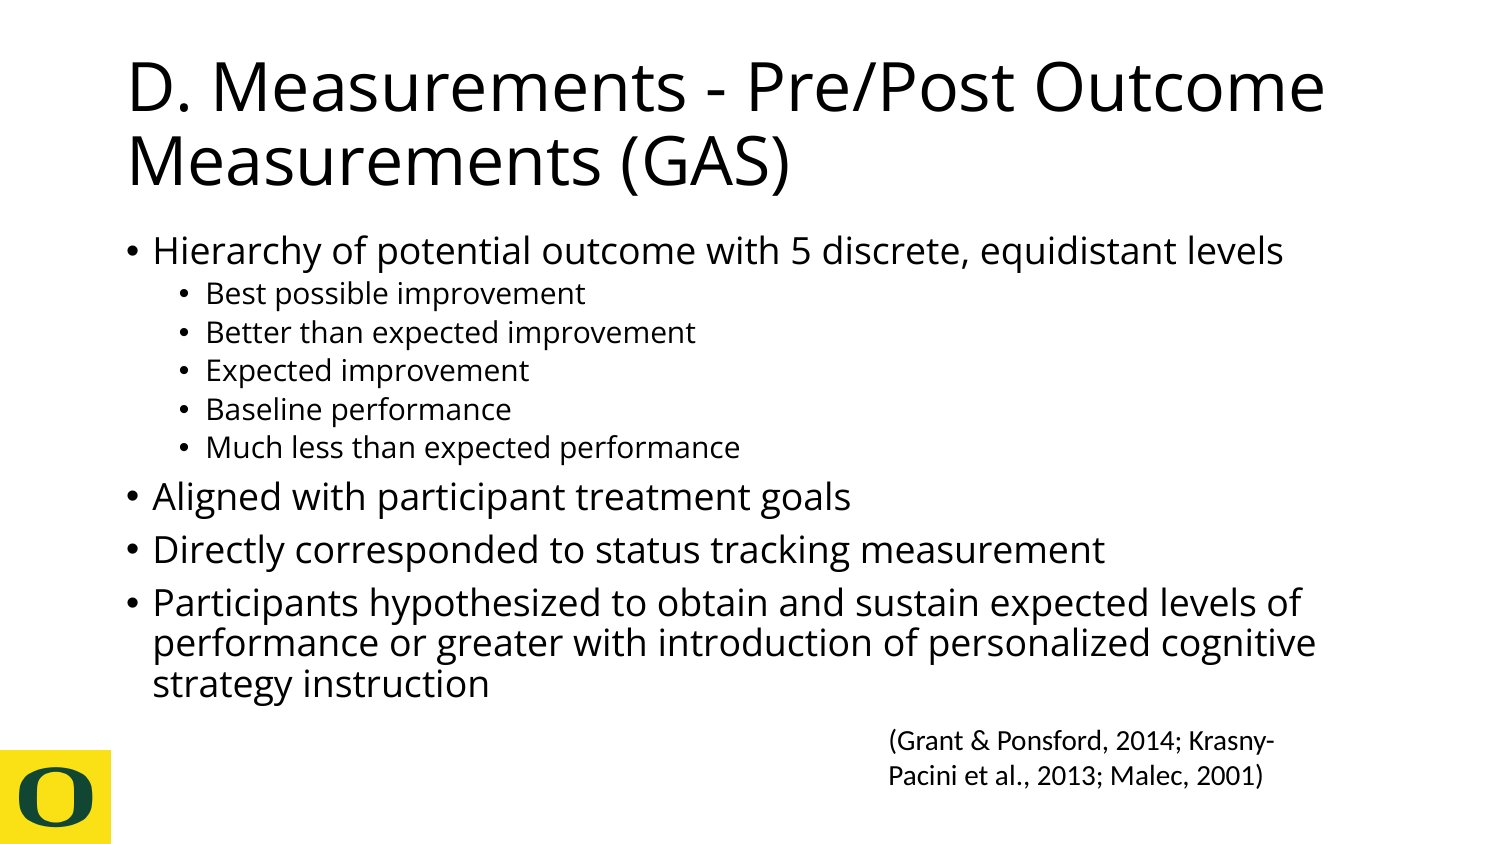

# D. Measurements - Pre/Post Outcome Measurements (GAS)
Hierarchy of potential outcome with 5 discrete, equidistant levels
Best possible improvement
Better than expected improvement
Expected improvement
Baseline performance
Much less than expected performance
Aligned with participant treatment goals
Directly corresponded to status tracking measurement
Participants hypothesized to obtain and sustain expected levels of performance or greater with introduction of personalized cognitive strategy instruction

(Grant & Ponsford, 2014; Krasny-Pacini et al., 2013; Malec, 2001)